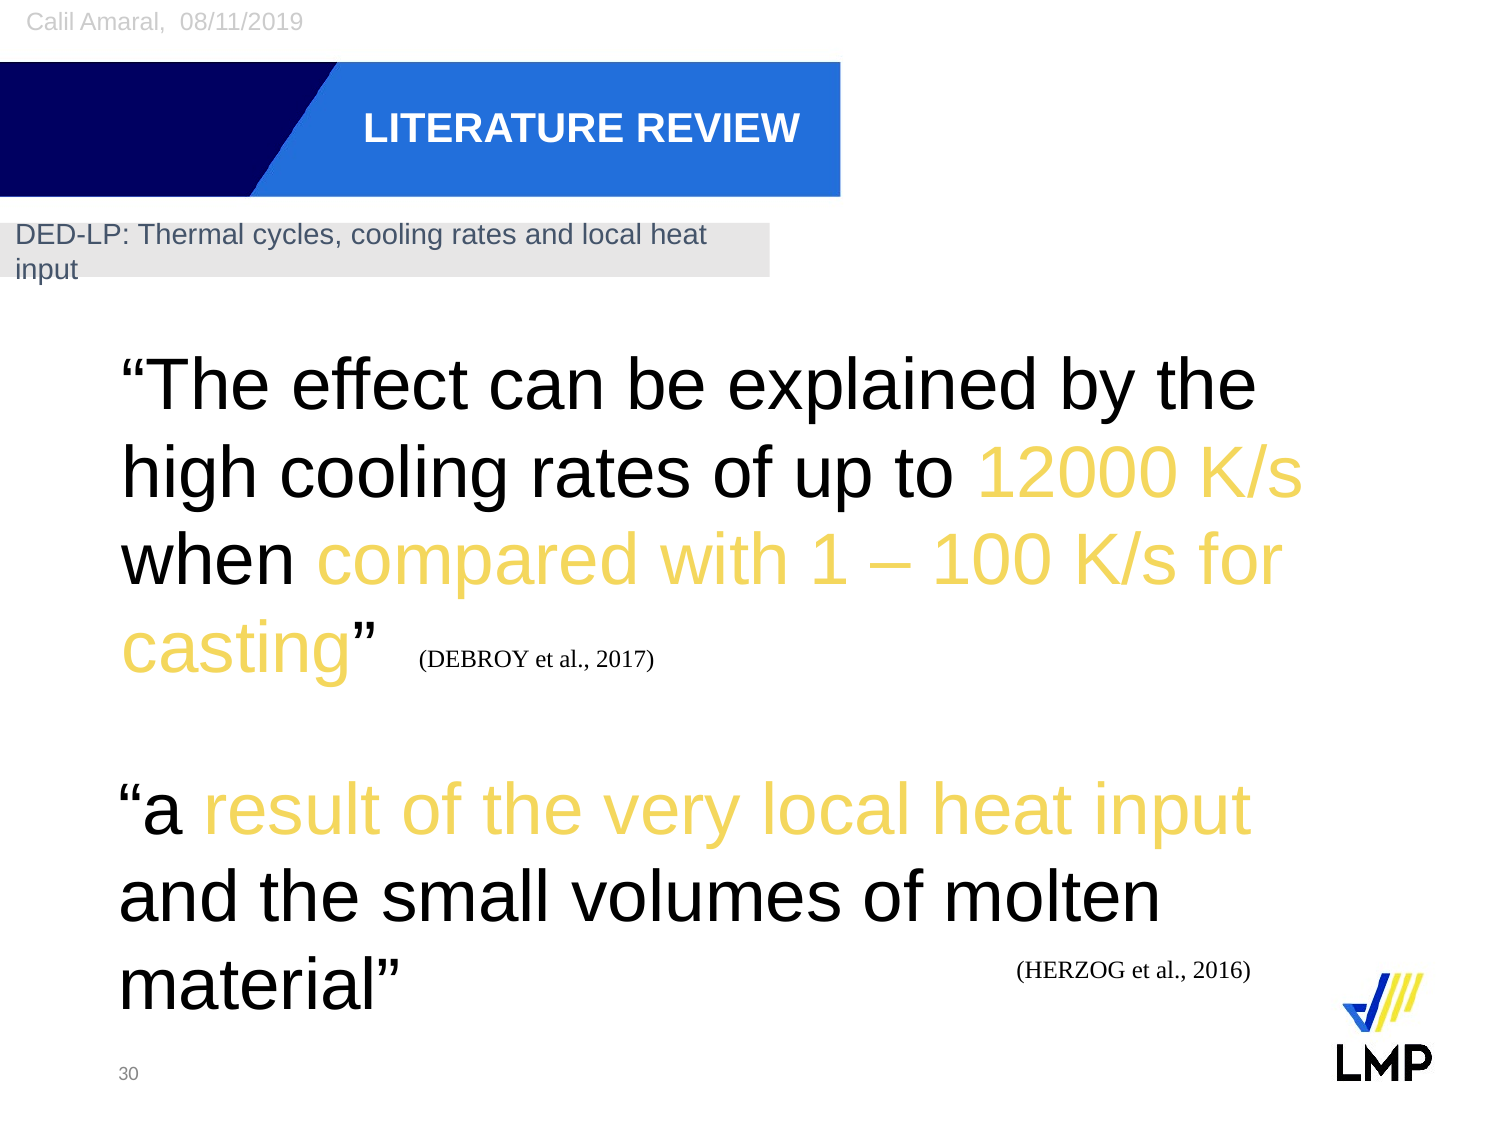

Calil Amaral,  08/11/2019
# LITERATURE REVIEW
DED-LP: Thermal cycles, cooling rates and local heat input
“The effect can be explained by the high cooling rates of up to 12000 K/s  when compared with 1 – 100 K/s for casting”
(DEBROY et al., 2017)
“a result of the very local heat input and the small volumes of molten material”
(HERZOG et al., 2016)
30